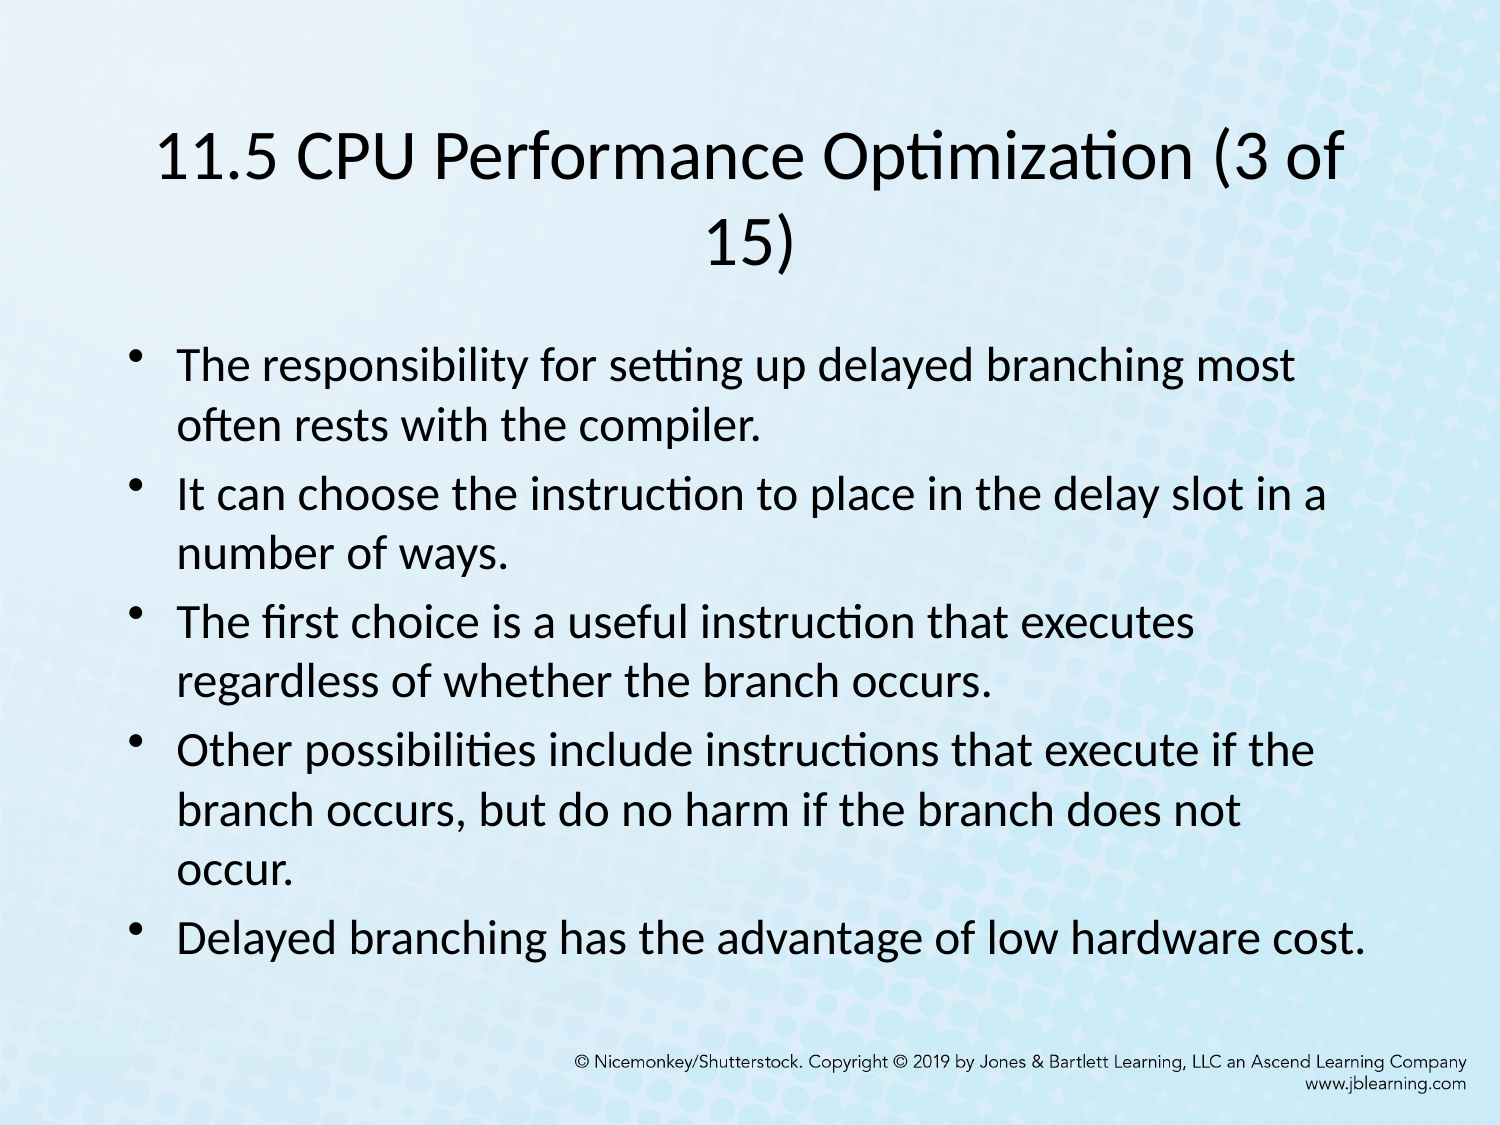

# 11.5 CPU Performance Optimization (3 of 15)
The responsibility for setting up delayed branching most often rests with the compiler.
It can choose the instruction to place in the delay slot in a number of ways.
The first choice is a useful instruction that executes regardless of whether the branch occurs.
Other possibilities include instructions that execute if the branch occurs, but do no harm if the branch does not occur.
Delayed branching has the advantage of low hardware cost.